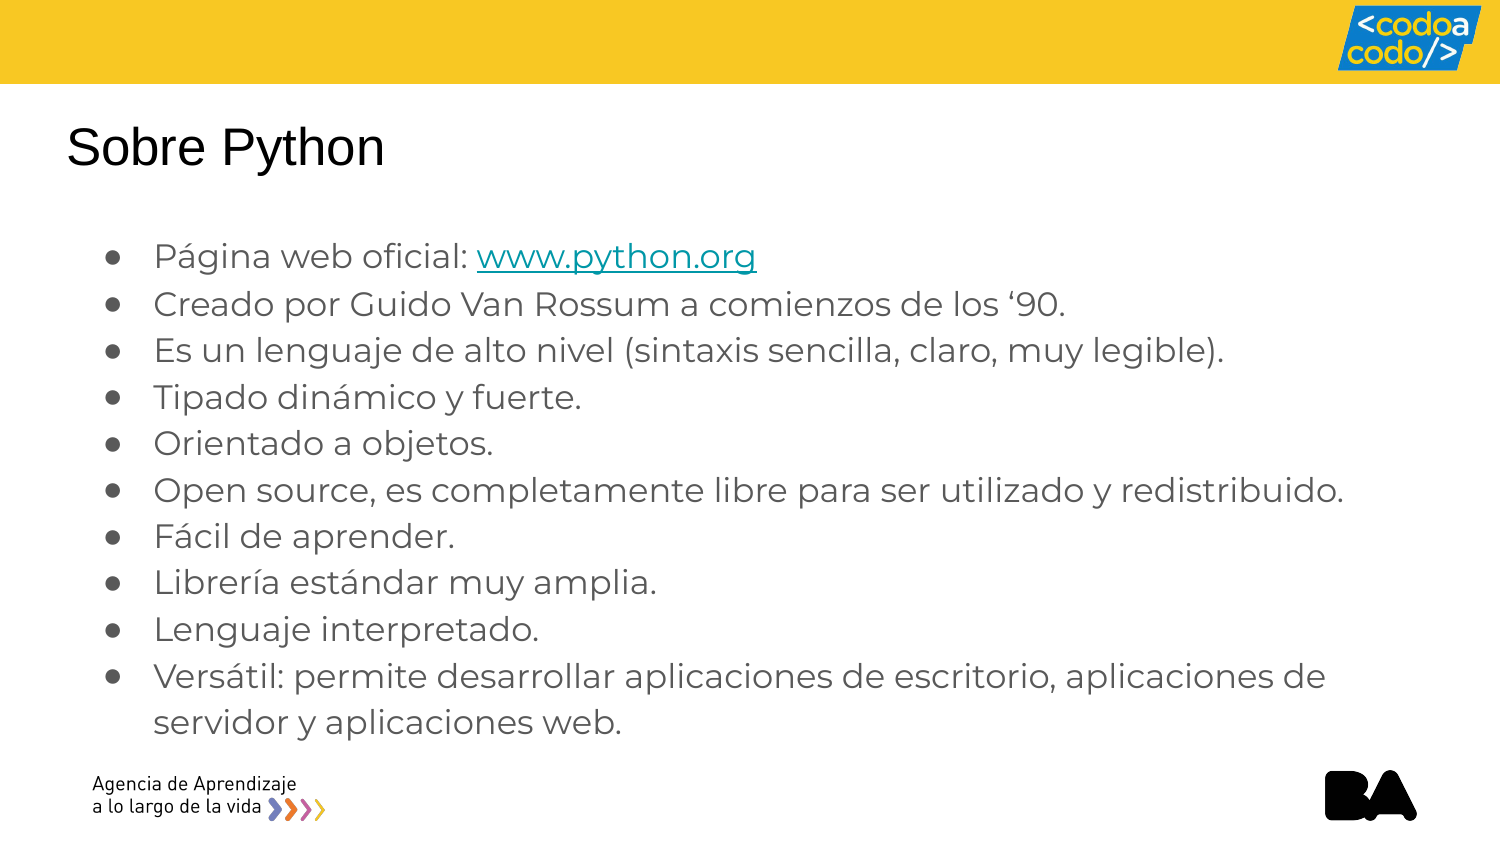

# Sobre Python
Página web oficial: www.python.org
Creado por Guido Van Rossum a comienzos de los ‘90.
Es un lenguaje de alto nivel (sintaxis sencilla, claro, muy legible).
Tipado dinámico y fuerte.
Orientado a objetos.
Open source, es completamente libre para ser utilizado y redistribuido.
Fácil de aprender.
Librería estándar muy amplia.
Lenguaje interpretado.
Versátil: permite desarrollar aplicaciones de escritorio, aplicaciones de servidor y aplicaciones web.